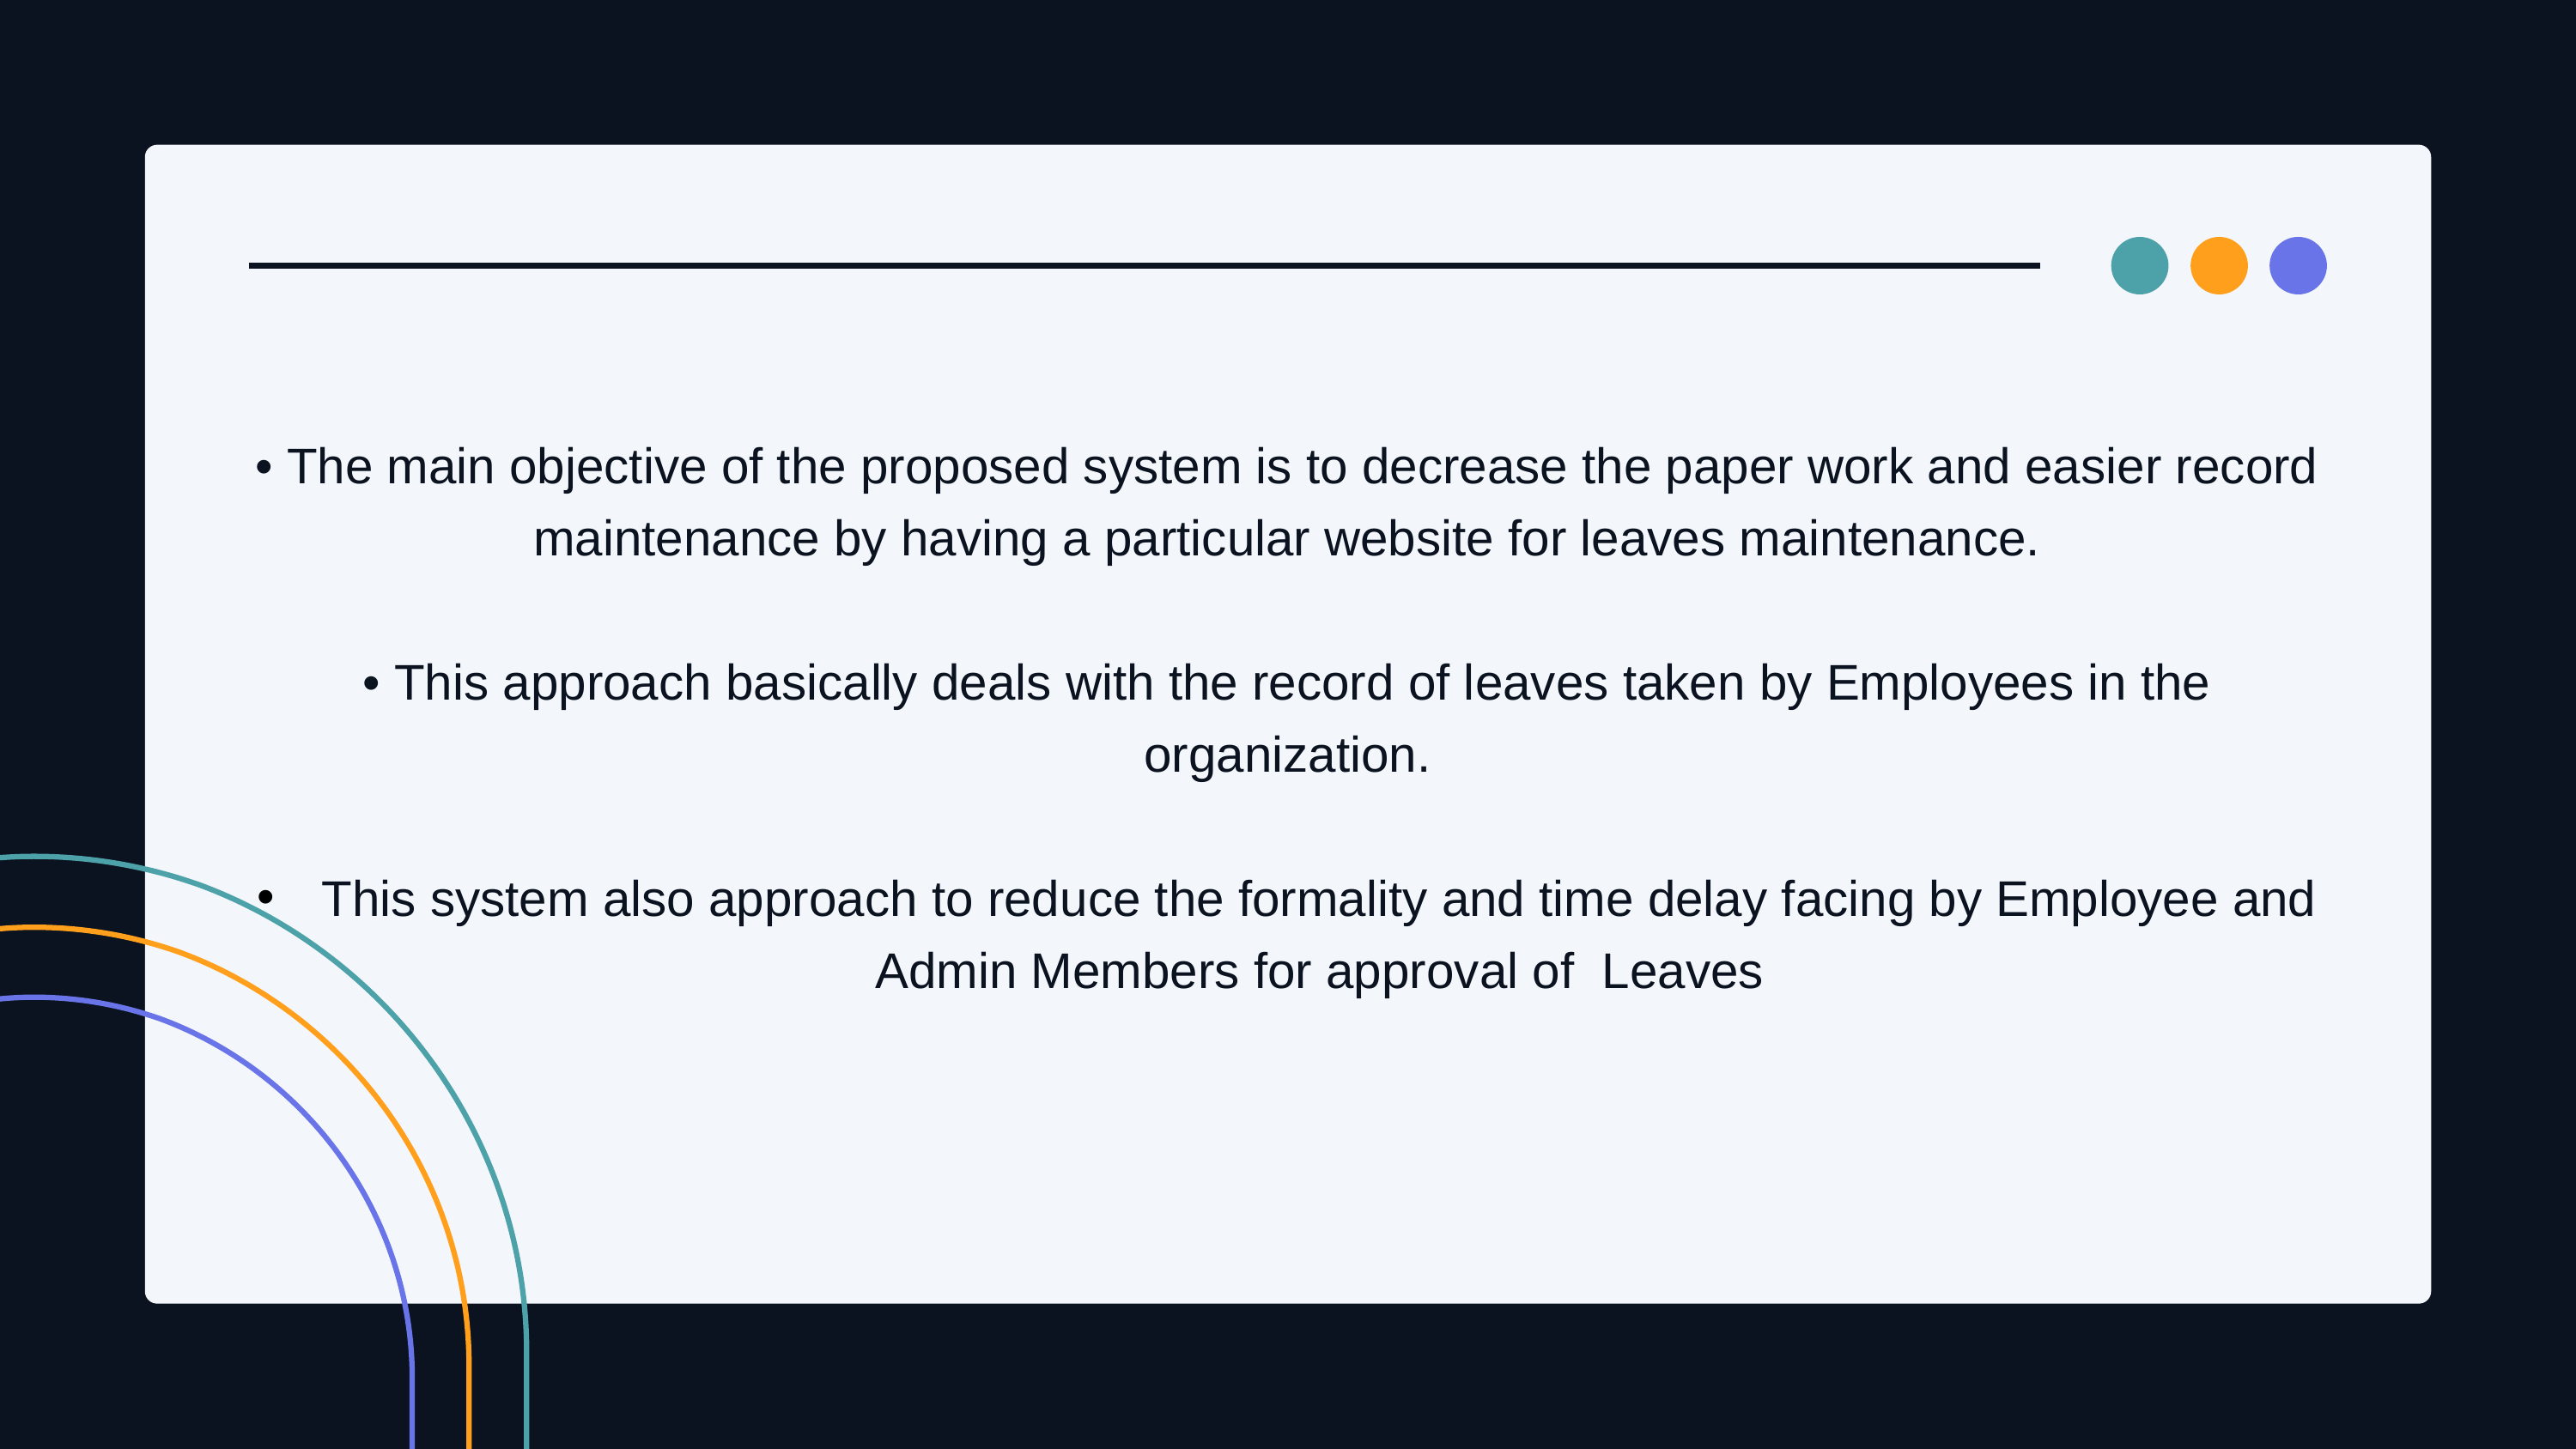

• The main objective of the proposed system is to decrease the paper work and easier record maintenance by having a particular website for leaves maintenance.

• This approach basically deals with the record of leaves taken by Employees in the organization.

This system also approach to reduce the formality and time delay facing by Employee and Admin Members for approval of  Leaves